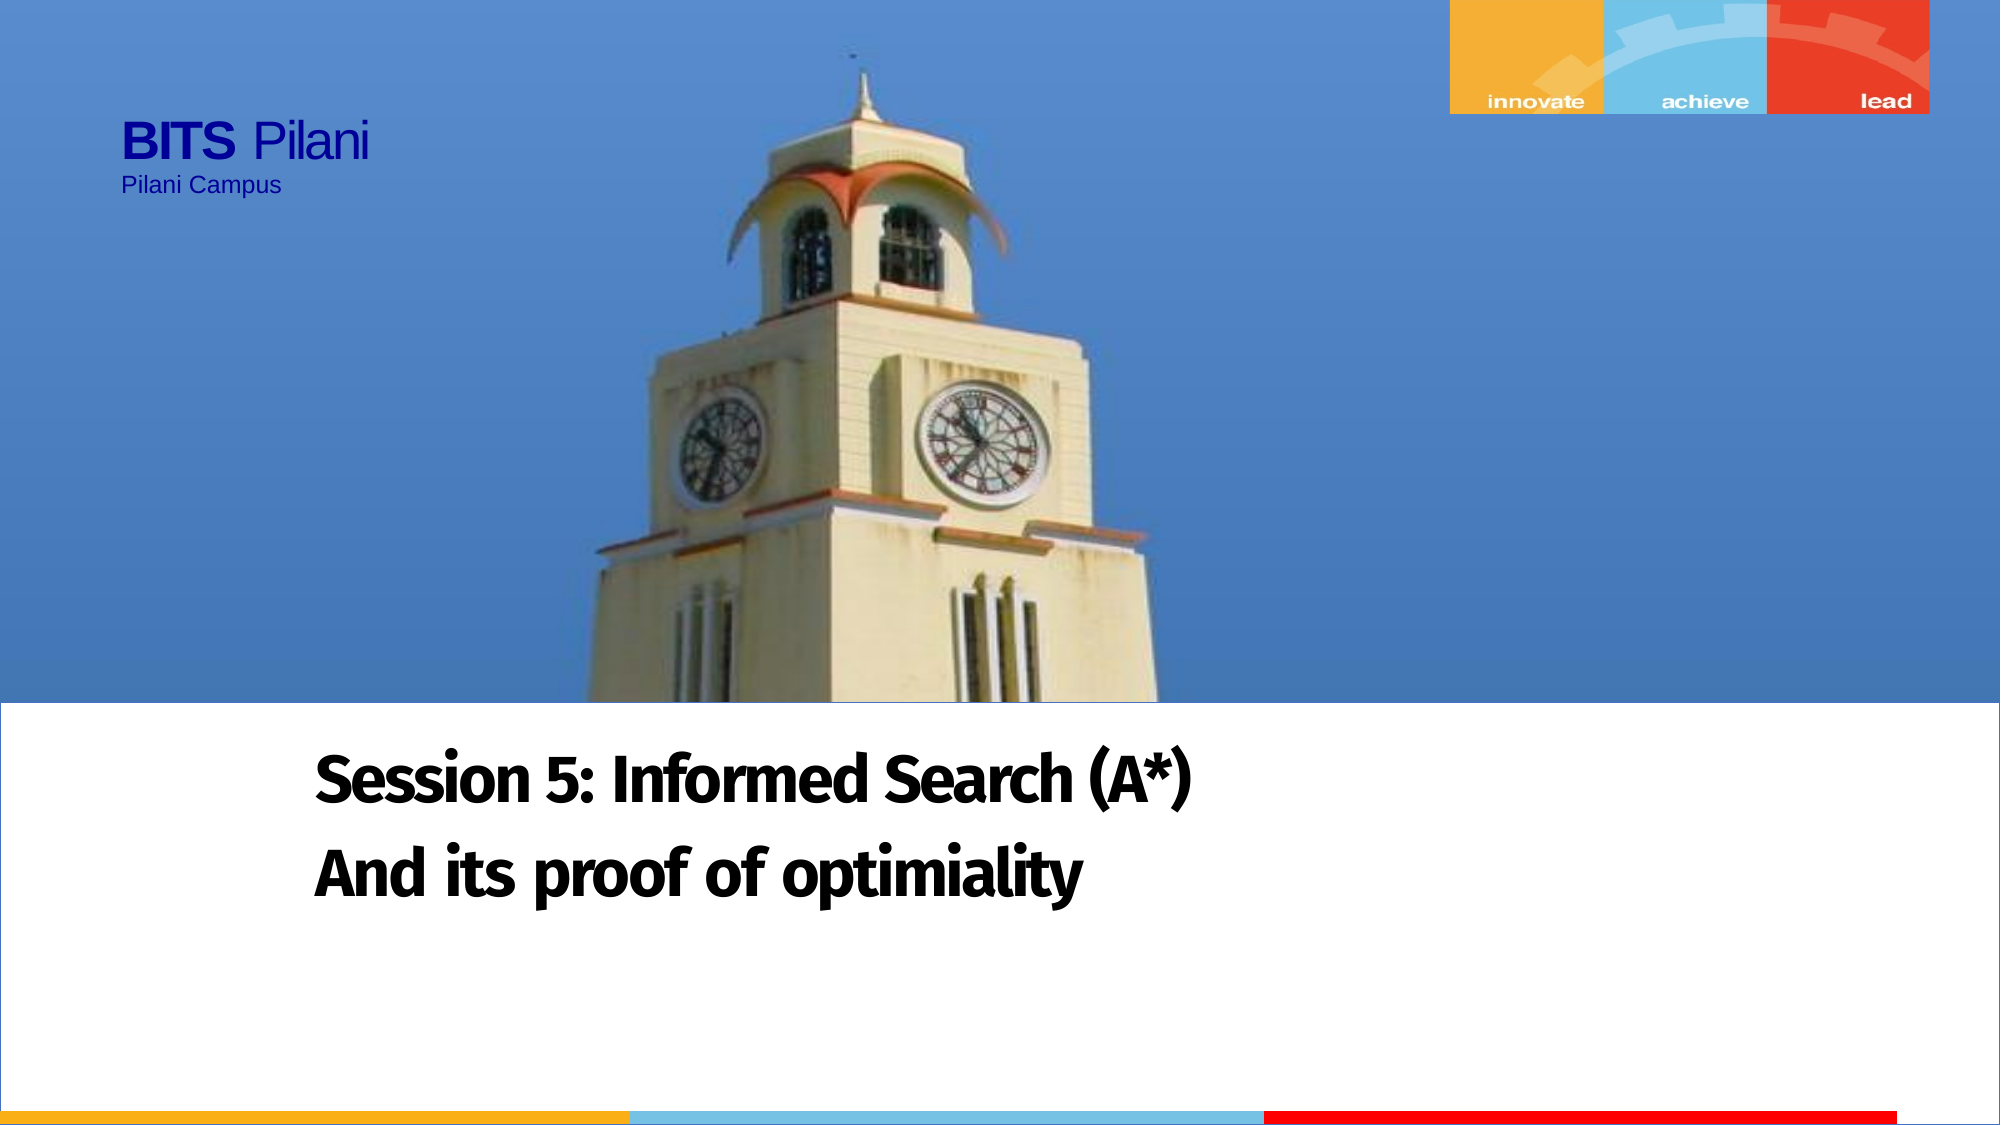

# BITS Pilani
Pilani Campus

Session 5: Informed Search (A*)  And its proof of optimiality